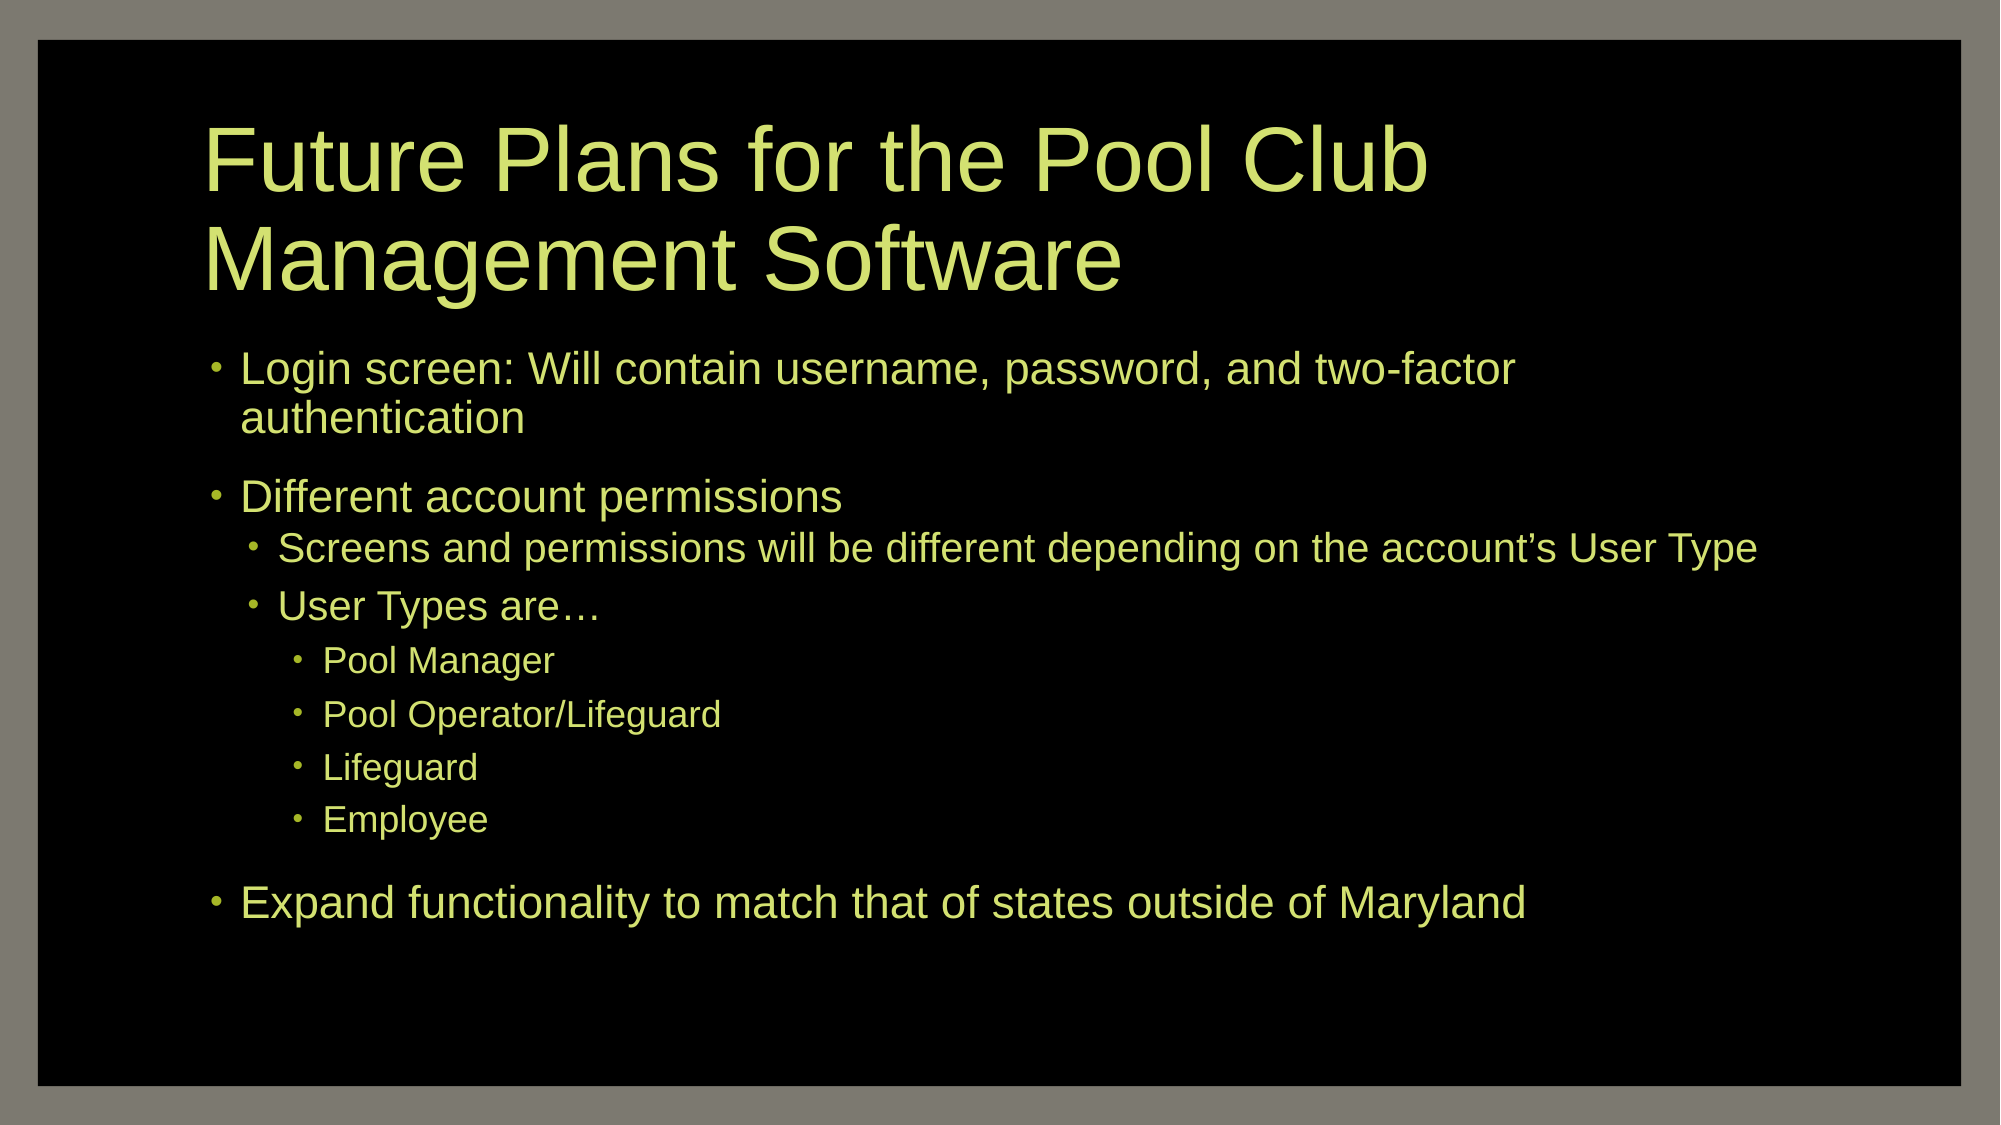

# Future Plans for the Pool Club Management Software
Login screen: Will contain username, password, and two-factor authentication
Different account permissions
Screens and permissions will be different depending on the account’s User Type
User Types are…
Pool Manager
Pool Operator/Lifeguard
Lifeguard
Employee
Expand functionality to match that of states outside of Maryland